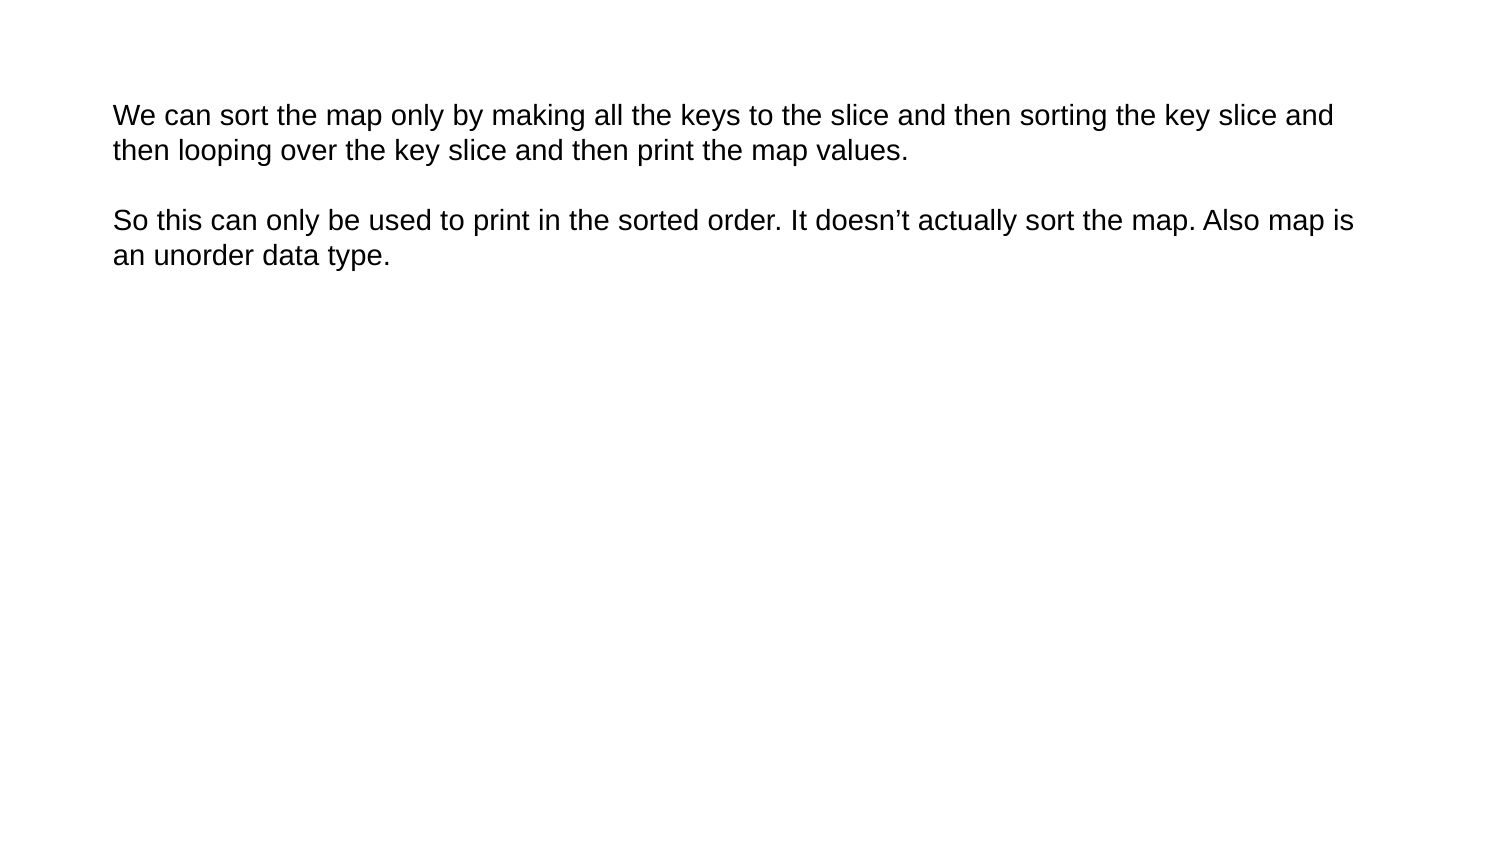

We can sort the map only by making all the keys to the slice and then sorting the key slice and then looping over the key slice and then print the map values.

So this can only be used to print in the sorted order. It doesn’t actually sort the map. Also map is an unorder data type.